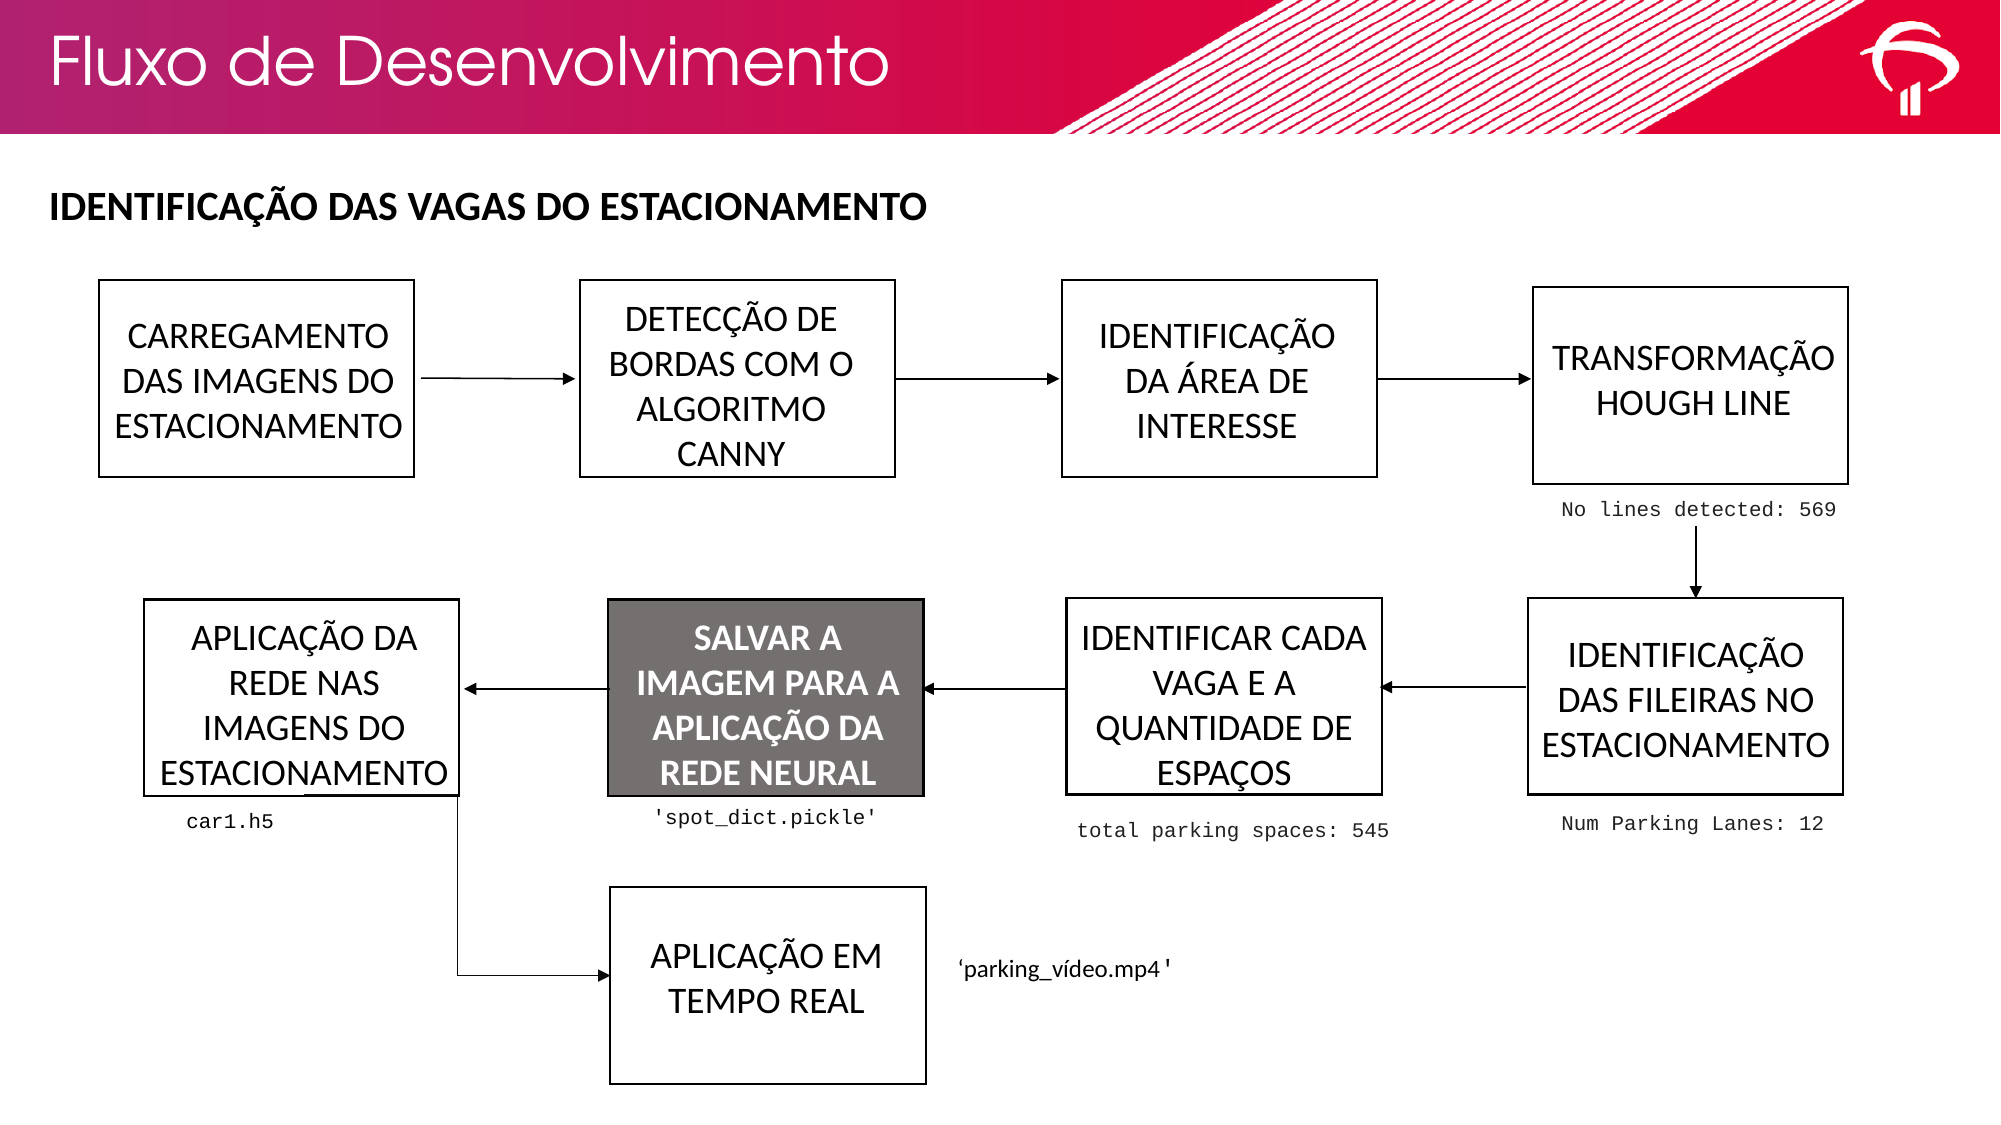

# Fluxo de Desenvolvimento
IDENTIFICAÇÃO DAS VAGAS DO ESTACIONAMENTO

DETECÇÃO DE BORDAS COM O ALGORITMO CANNY

CARREGAMENTO DAS IMAGENS DO ESTACIONAMENTO
IDENTIFICAÇÃO DA ÁREA DE INTERESSE
TRANSFORMAÇÃO HOUGH LINE
No lines detected: 569

APLICAÇÃO DA REDE NAS IMAGENS DO ESTACIONAMENTO
SALVAR A IMAGEM PARA A APLICAÇÃO DA REDE NEURAL
IDENTIFICAR CADA VAGA E A QUANTIDADE DE ESPAÇOS
IDENTIFICAÇÃO DAS FILEIRAS NO ESTACIONAMENTO
'spot_dict.pickle'
car1.h5
Num Parking Lanes: 12
total parking spaces: 545

APLICAÇÃO EM TEMPO REAL
‘parking_vídeo.mp4'